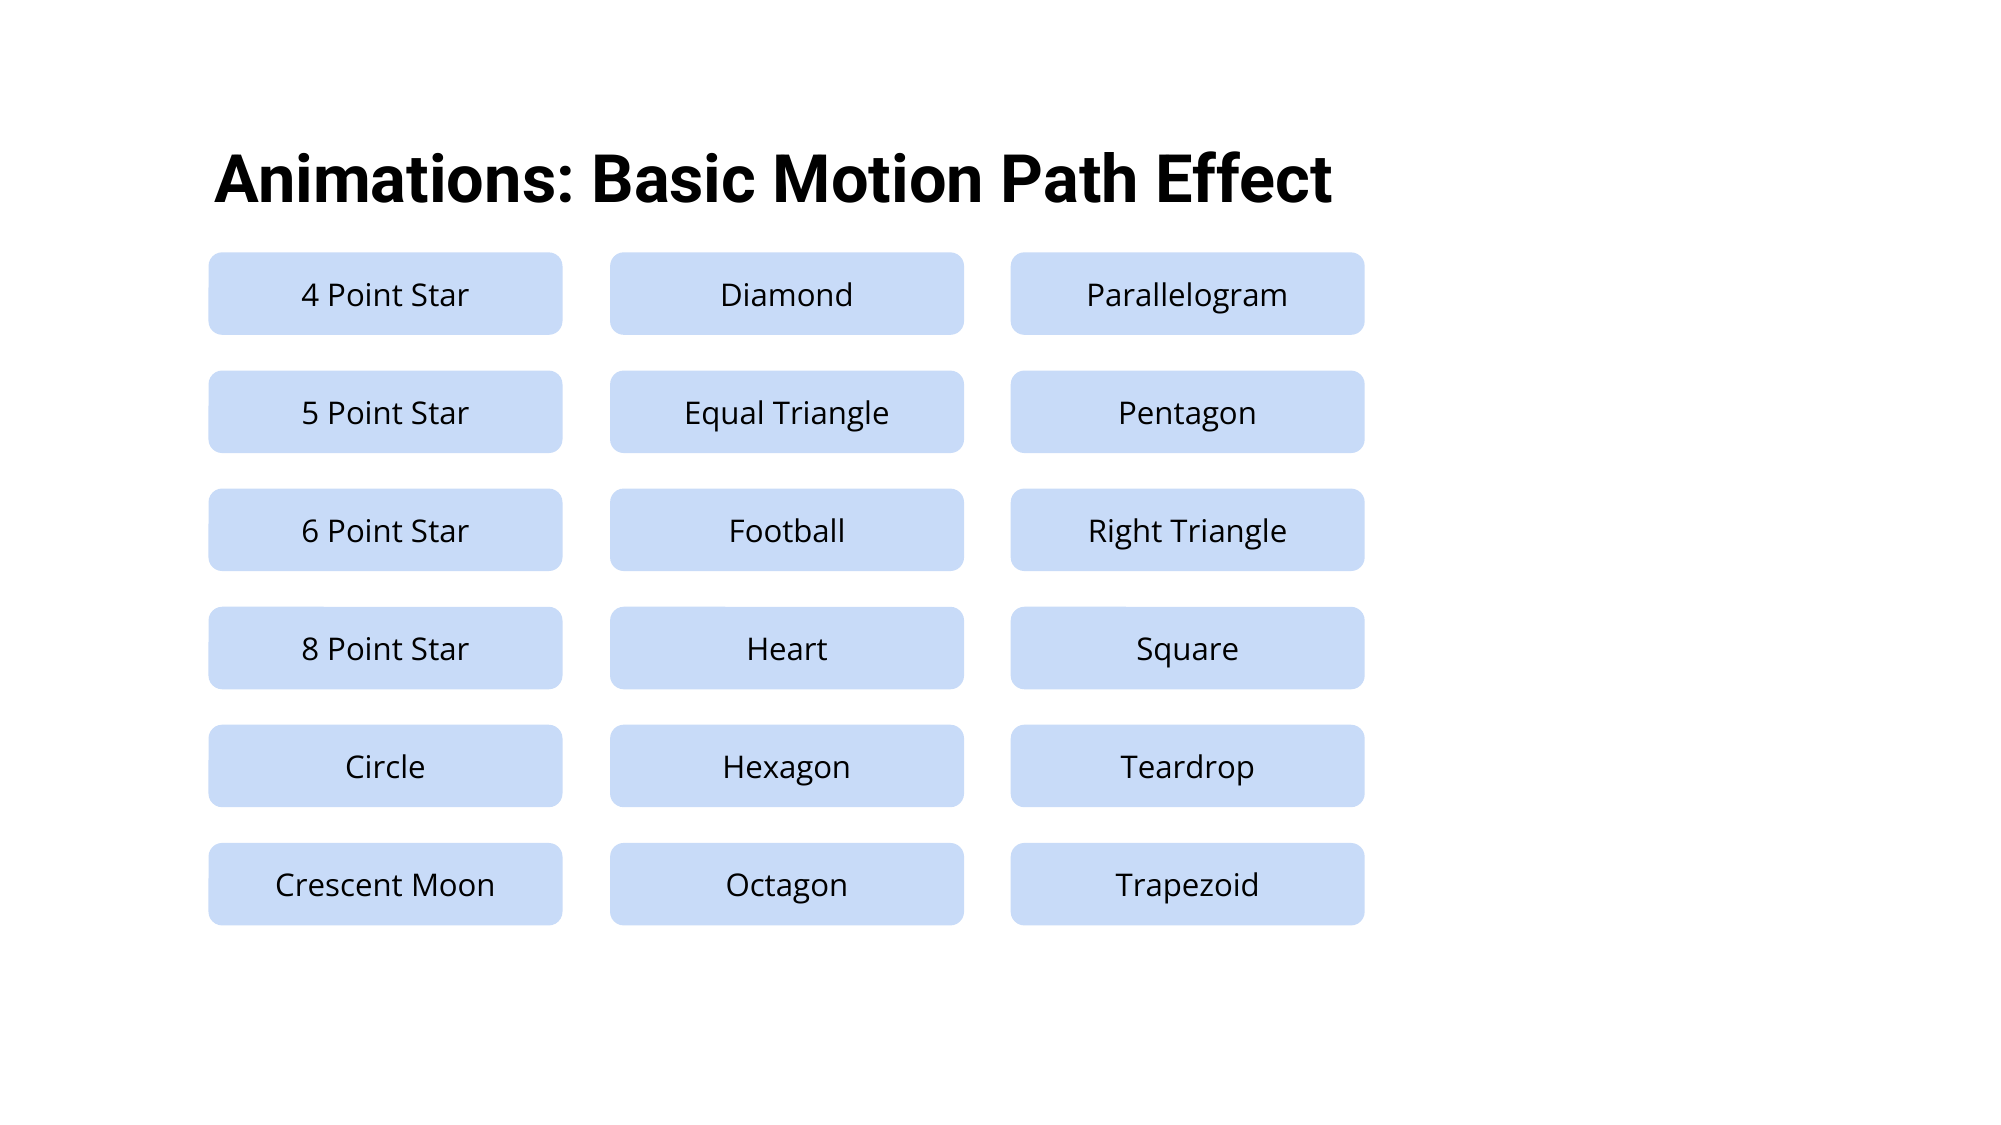

# Animations: Basic Motion Path Effect
4 Point Star
Diamond
Parallelogram
5 Point Star
Equal Triangle
Pentagon
6 Point Star
Football
Right Triangle
8 Point Star
Heart
Square
Circle
Hexagon
Teardrop
Crescent Moon
Octagon
Trapezoid